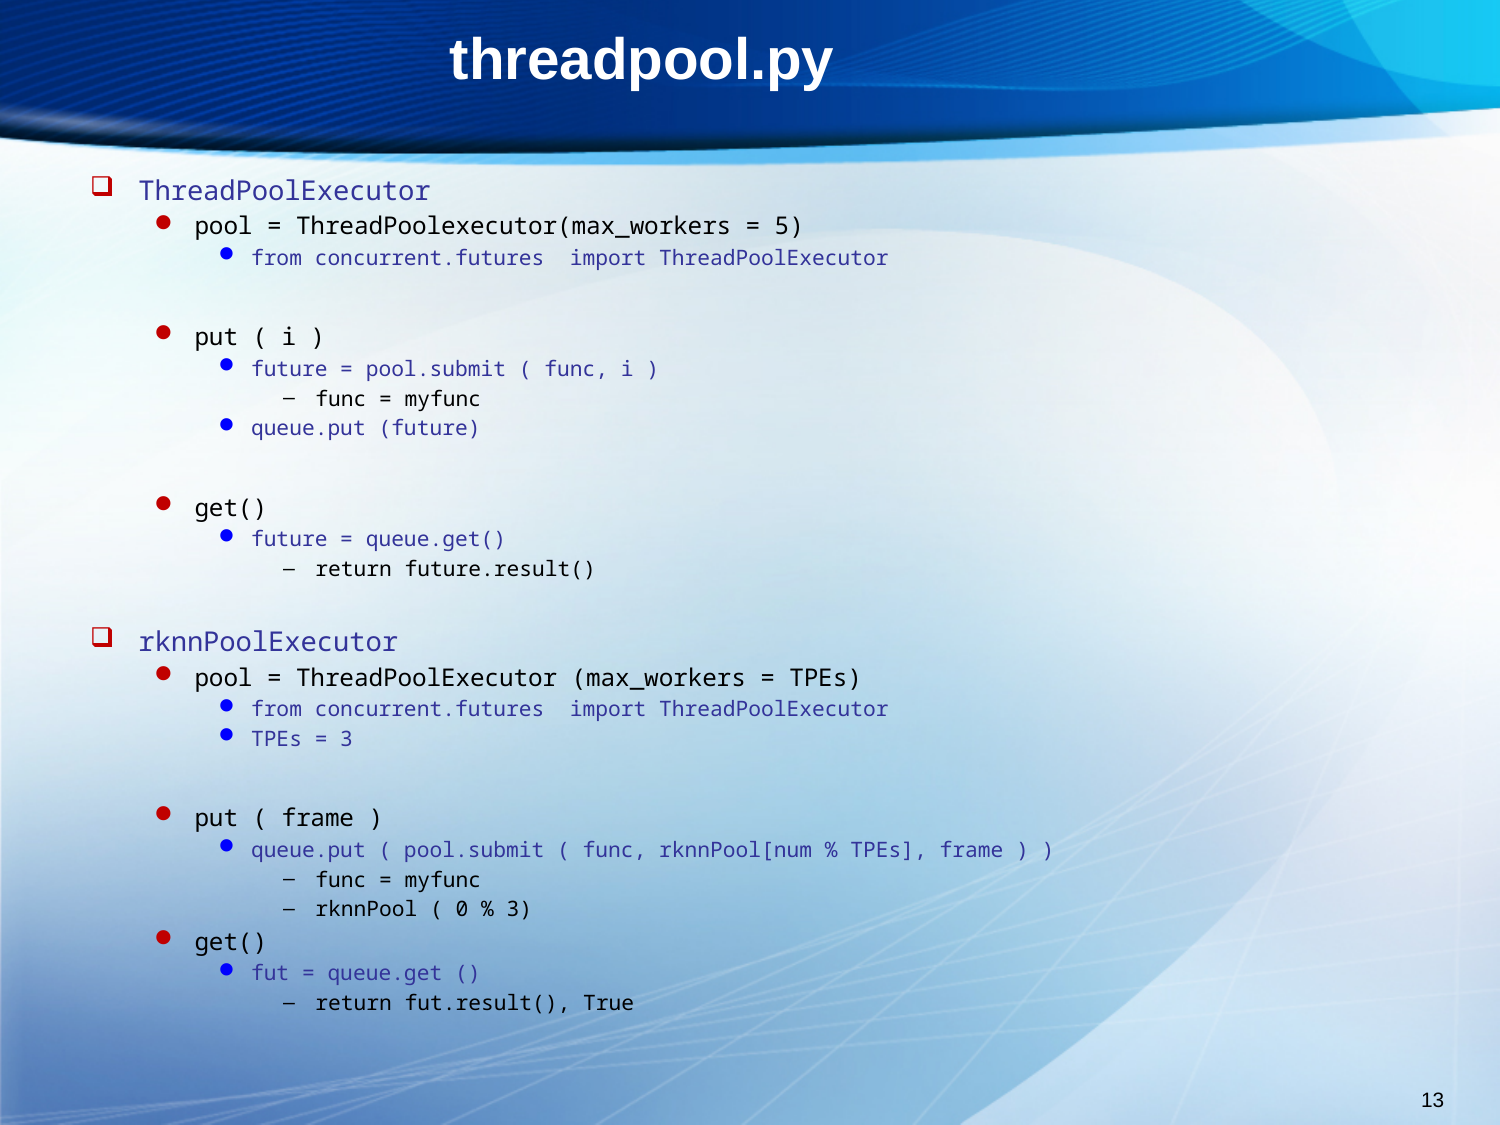

# threadpool.py
ThreadPoolExecutor
pool = ThreadPoolexecutor(max_workers = 5)
from concurrent.futures  import ThreadPoolExecutor

put ( i )
future = pool.submit ( func, i )
func = myfunc
queue.put (future)

get()
future = queue.get()
return future.result()

rknnPoolExecutor
pool = ThreadPoolExecutor (max_workers = TPEs)
from concurrent.futures  import ThreadPoolExecutor
TPEs = 3

put ( frame )
queue.put ( pool.submit ( func, rknnPool[num % TPEs], frame ) )
func = myfunc
rknnPool ( 0 % 3)
get()
fut = queue.get ()
return fut.result(), True